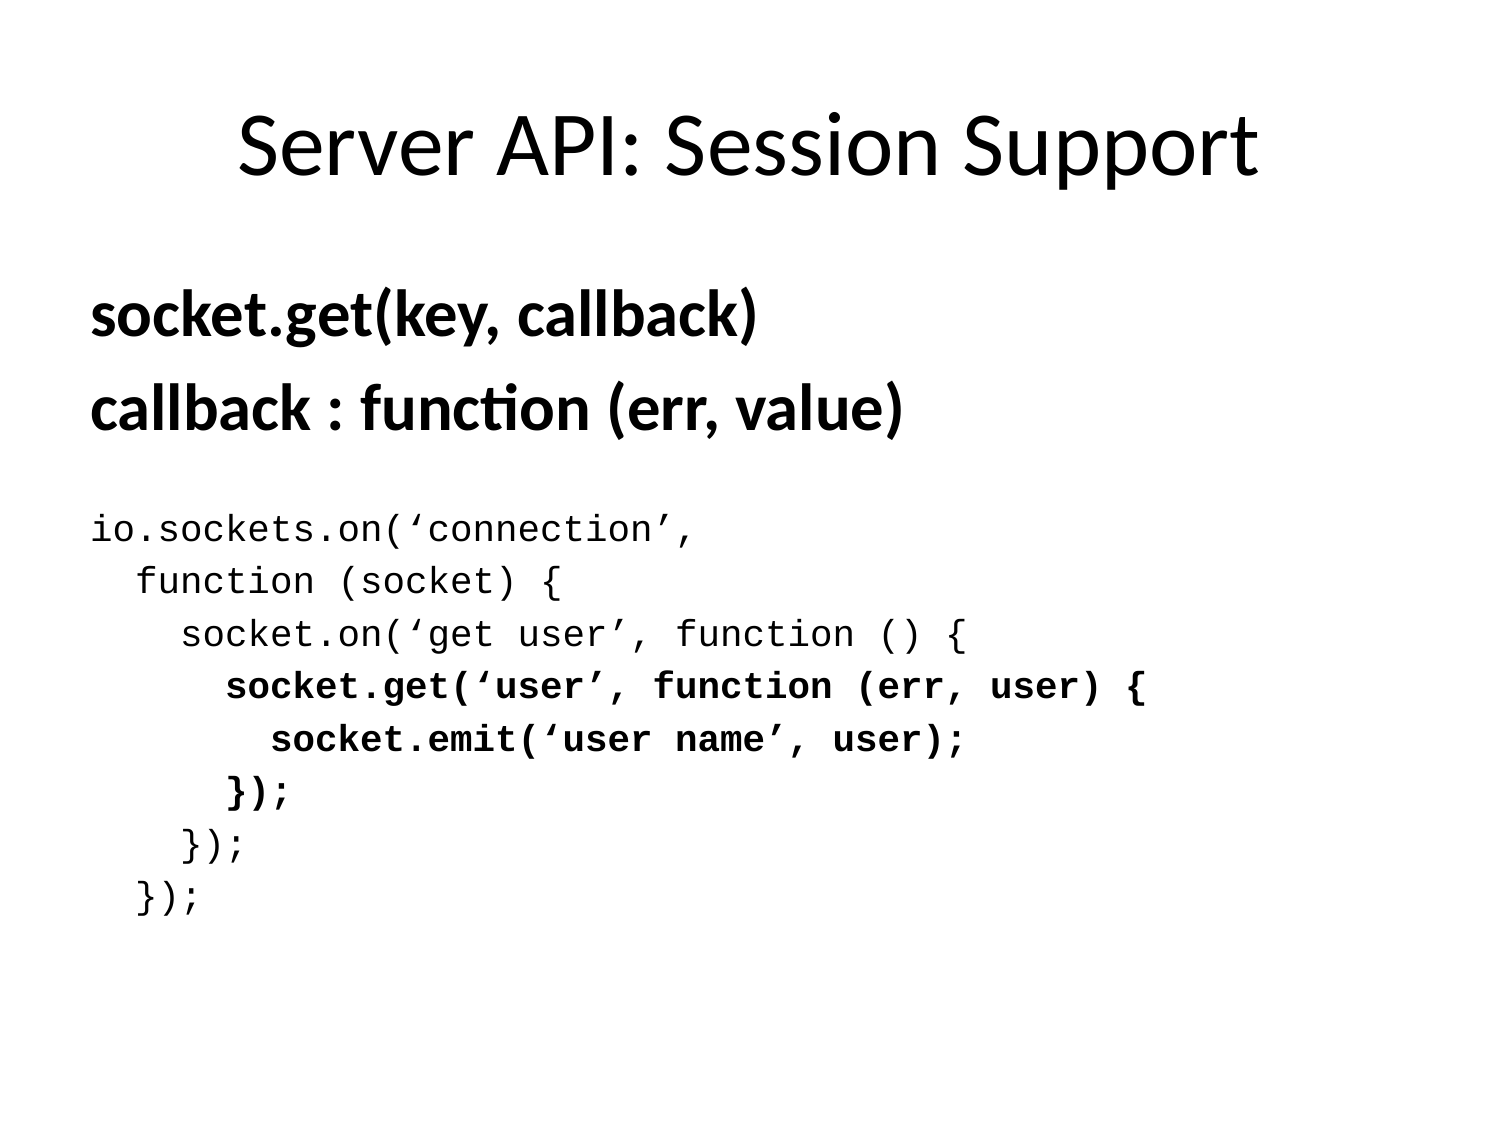

# Server API: Session Support
socket.get(key, callback)
callback : function (err, value)

io.sockets.on(‘connection’,
  function (socket) {
    socket.on(‘get user’, function () {
      socket.get(‘user’, function (err, user) {
        socket.emit(‘user name’, user);
      });
    });
  });